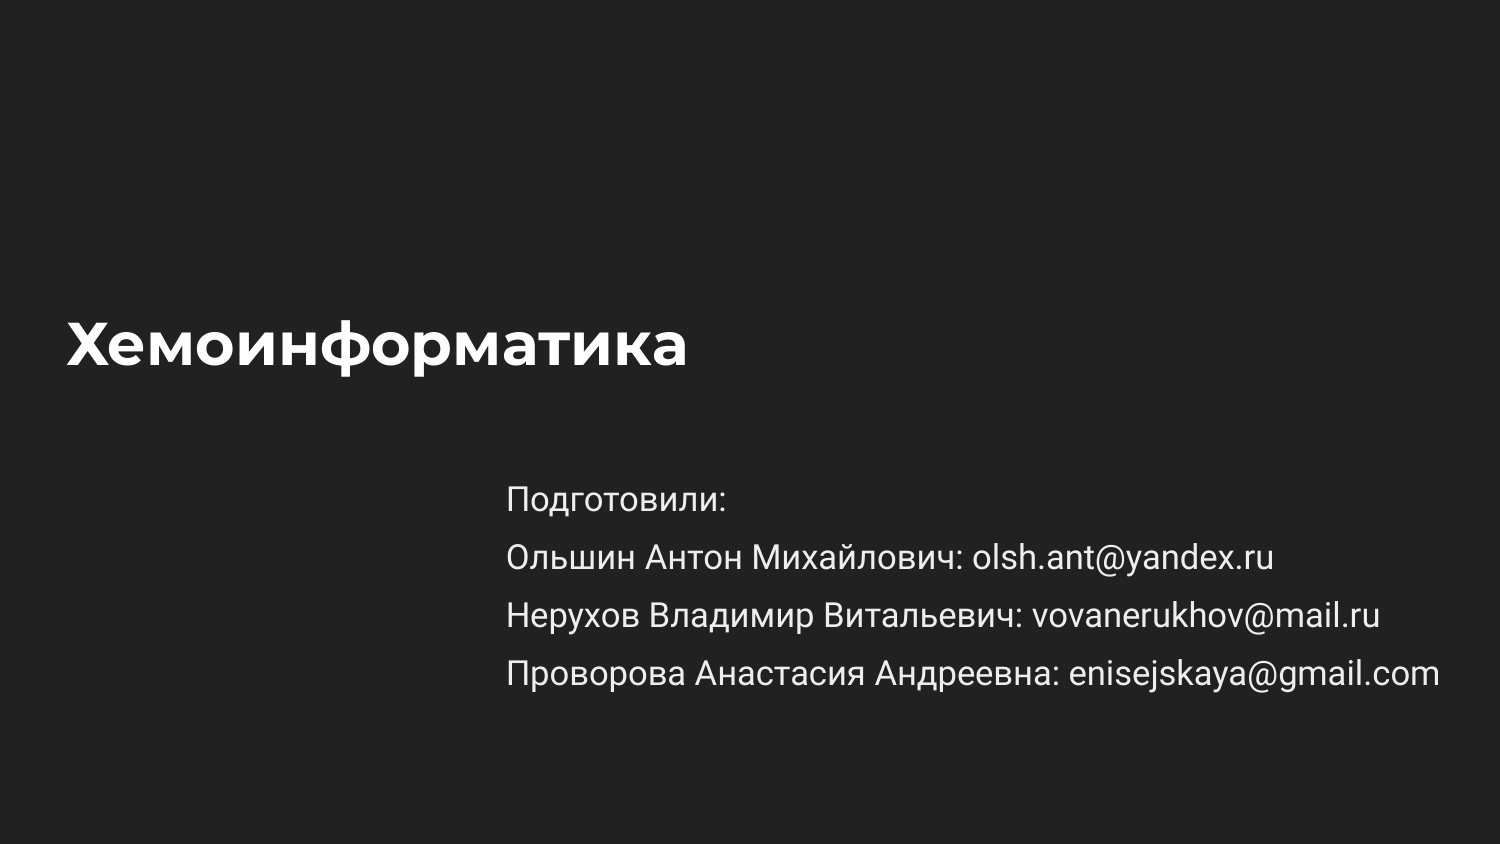

# Хемоинформатика
Подготовили:
Ольшин Антон Михайлович: olsh.ant@yandex.ru
Нерухов Владимир Витальевич: vovanerukhov@mail.ru
Проворова Анастасия Андреевна: enisejskaya@gmail.com